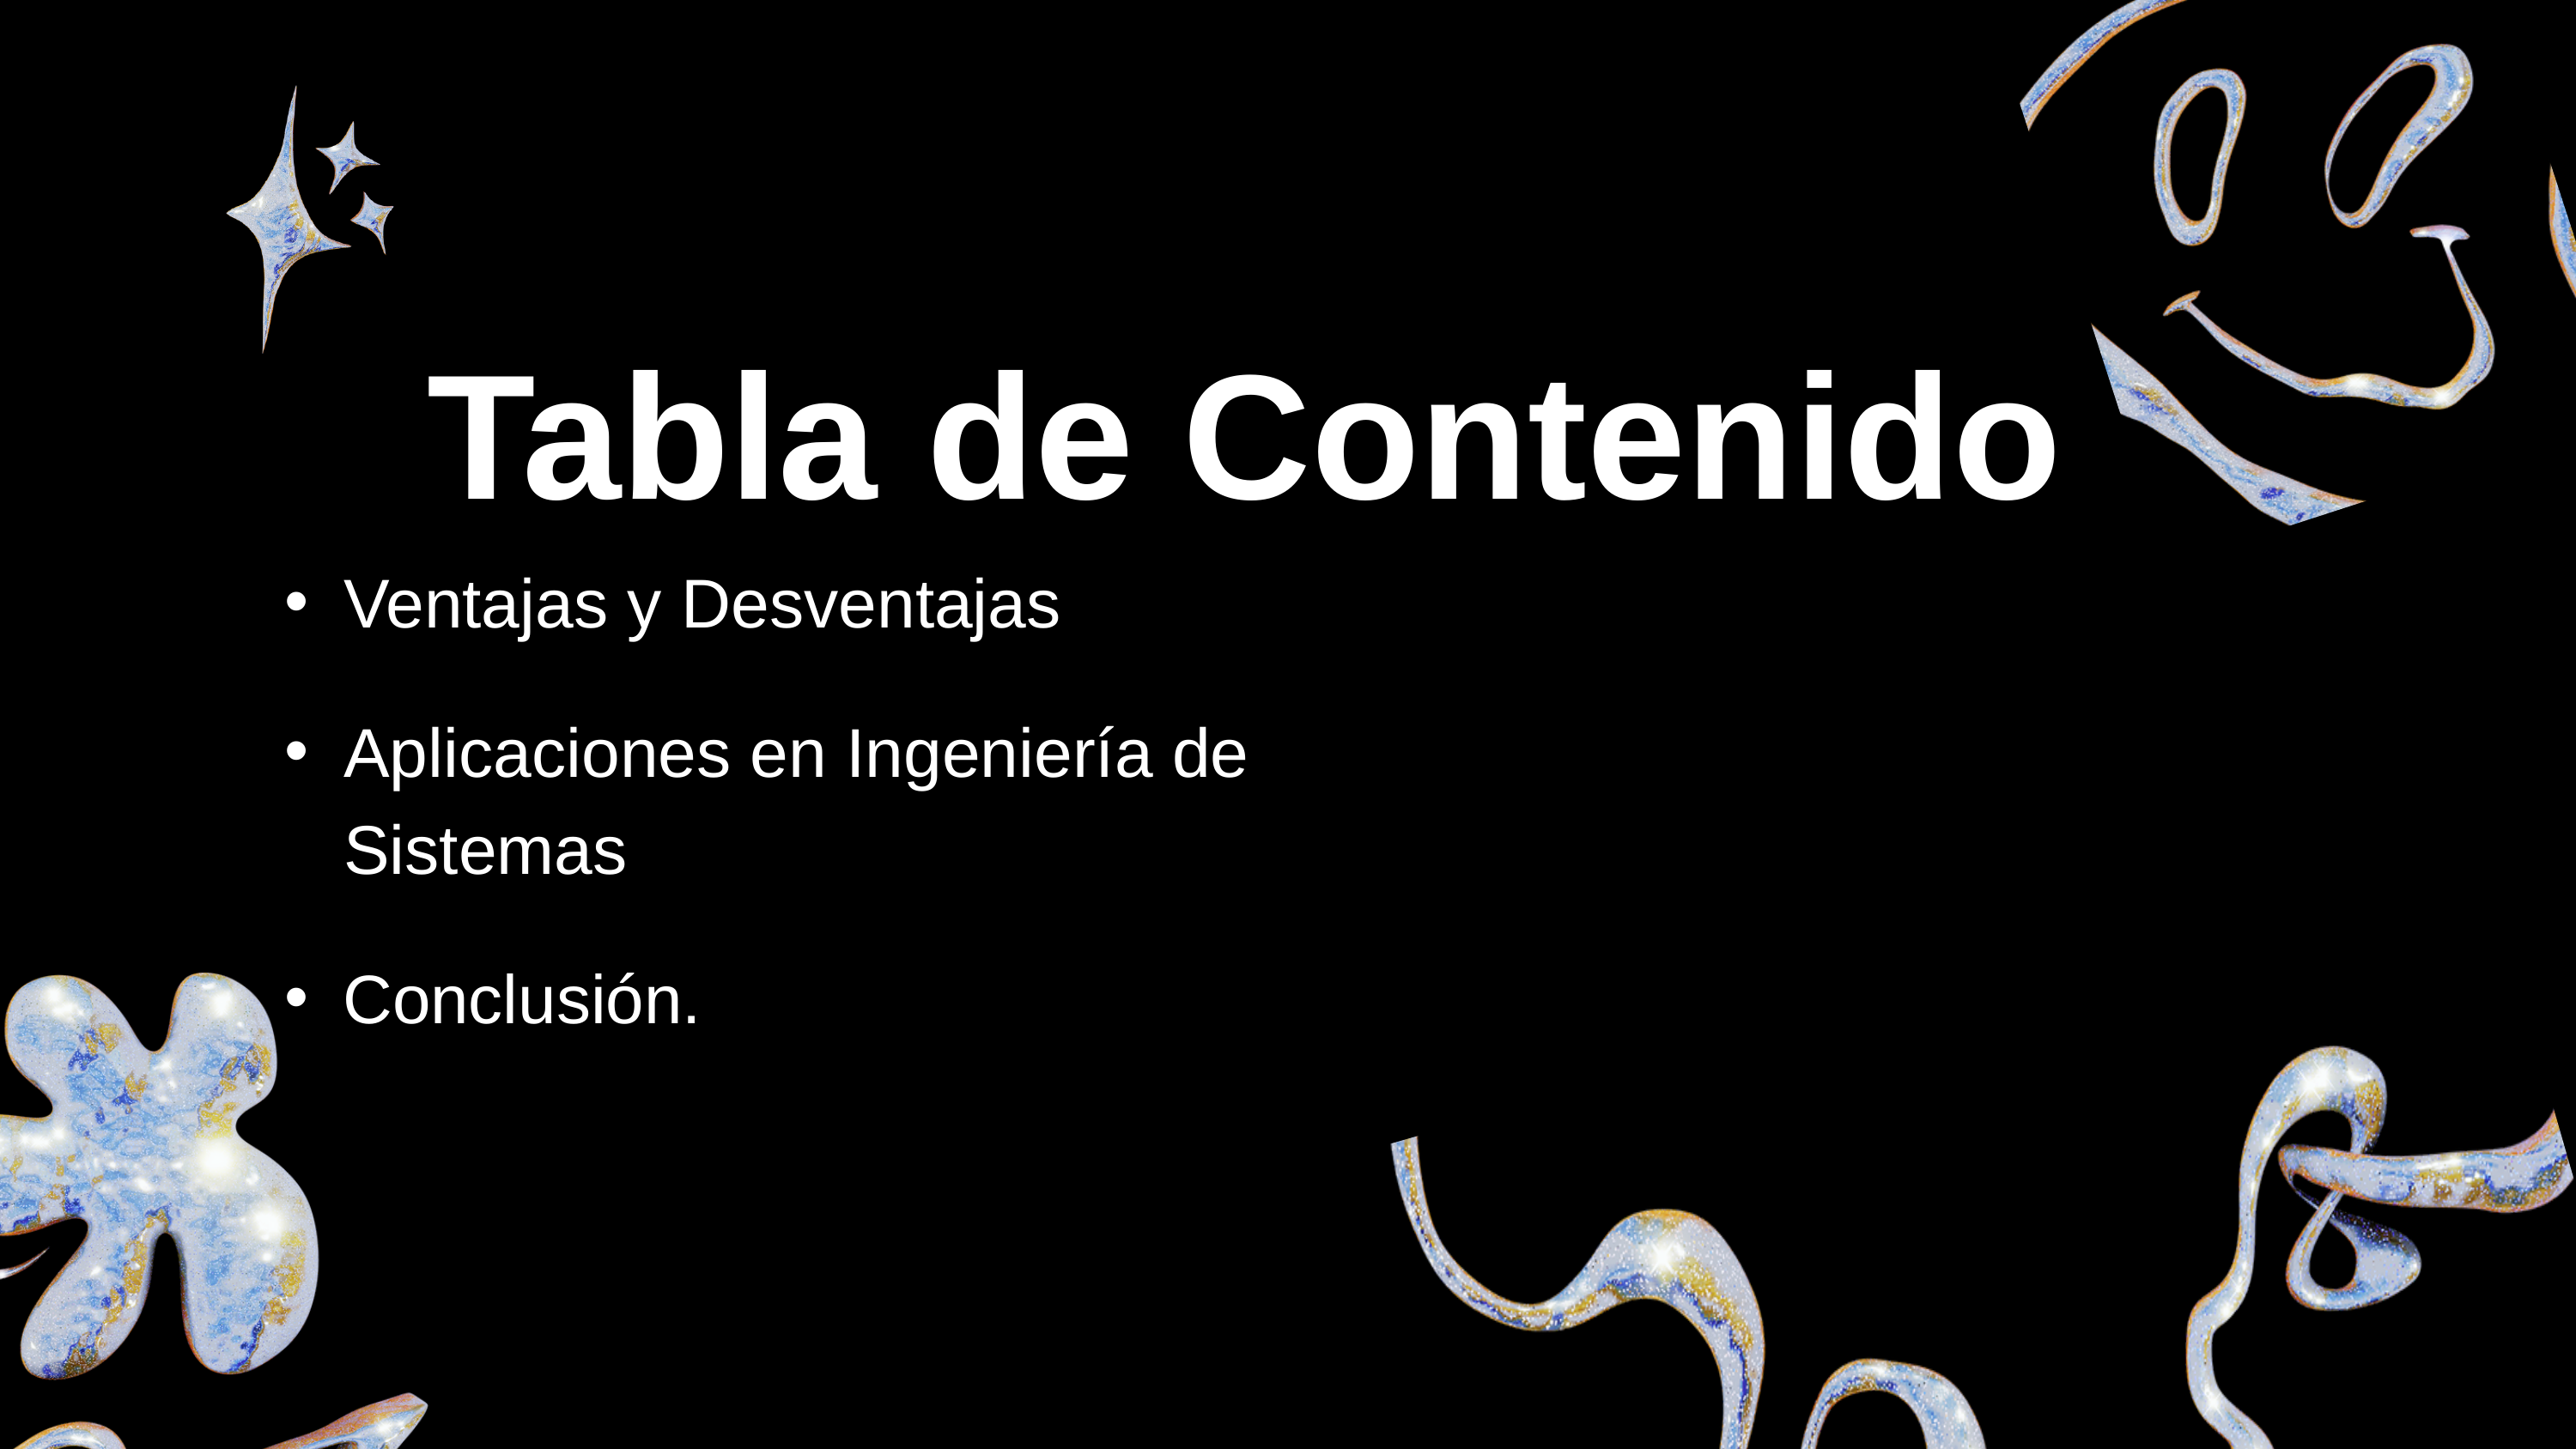

Tabla de Contenido

Ventajas y Desventajas

Aplicaciones en Ingeniería de Sistemas

Conclusión.